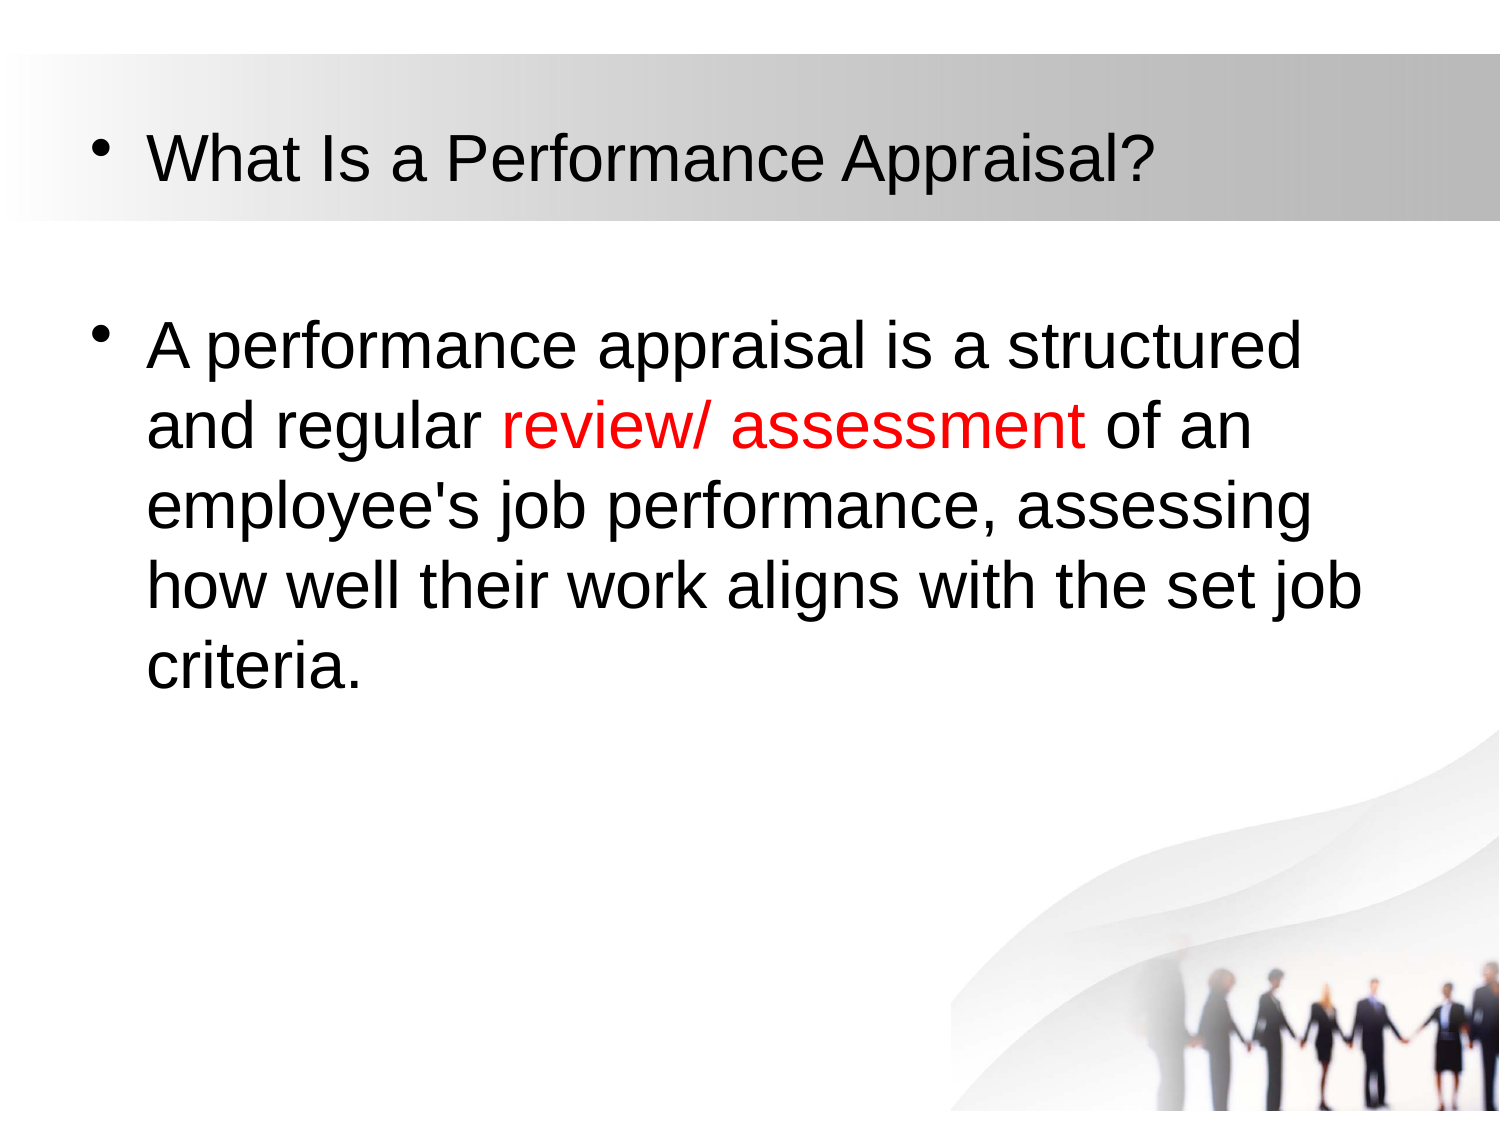

What Is a Performance Appraisal?

A performance appraisal is a structured and regular review/ assessment of an employee's job performance, assessing how well their work aligns with the set job criteria.